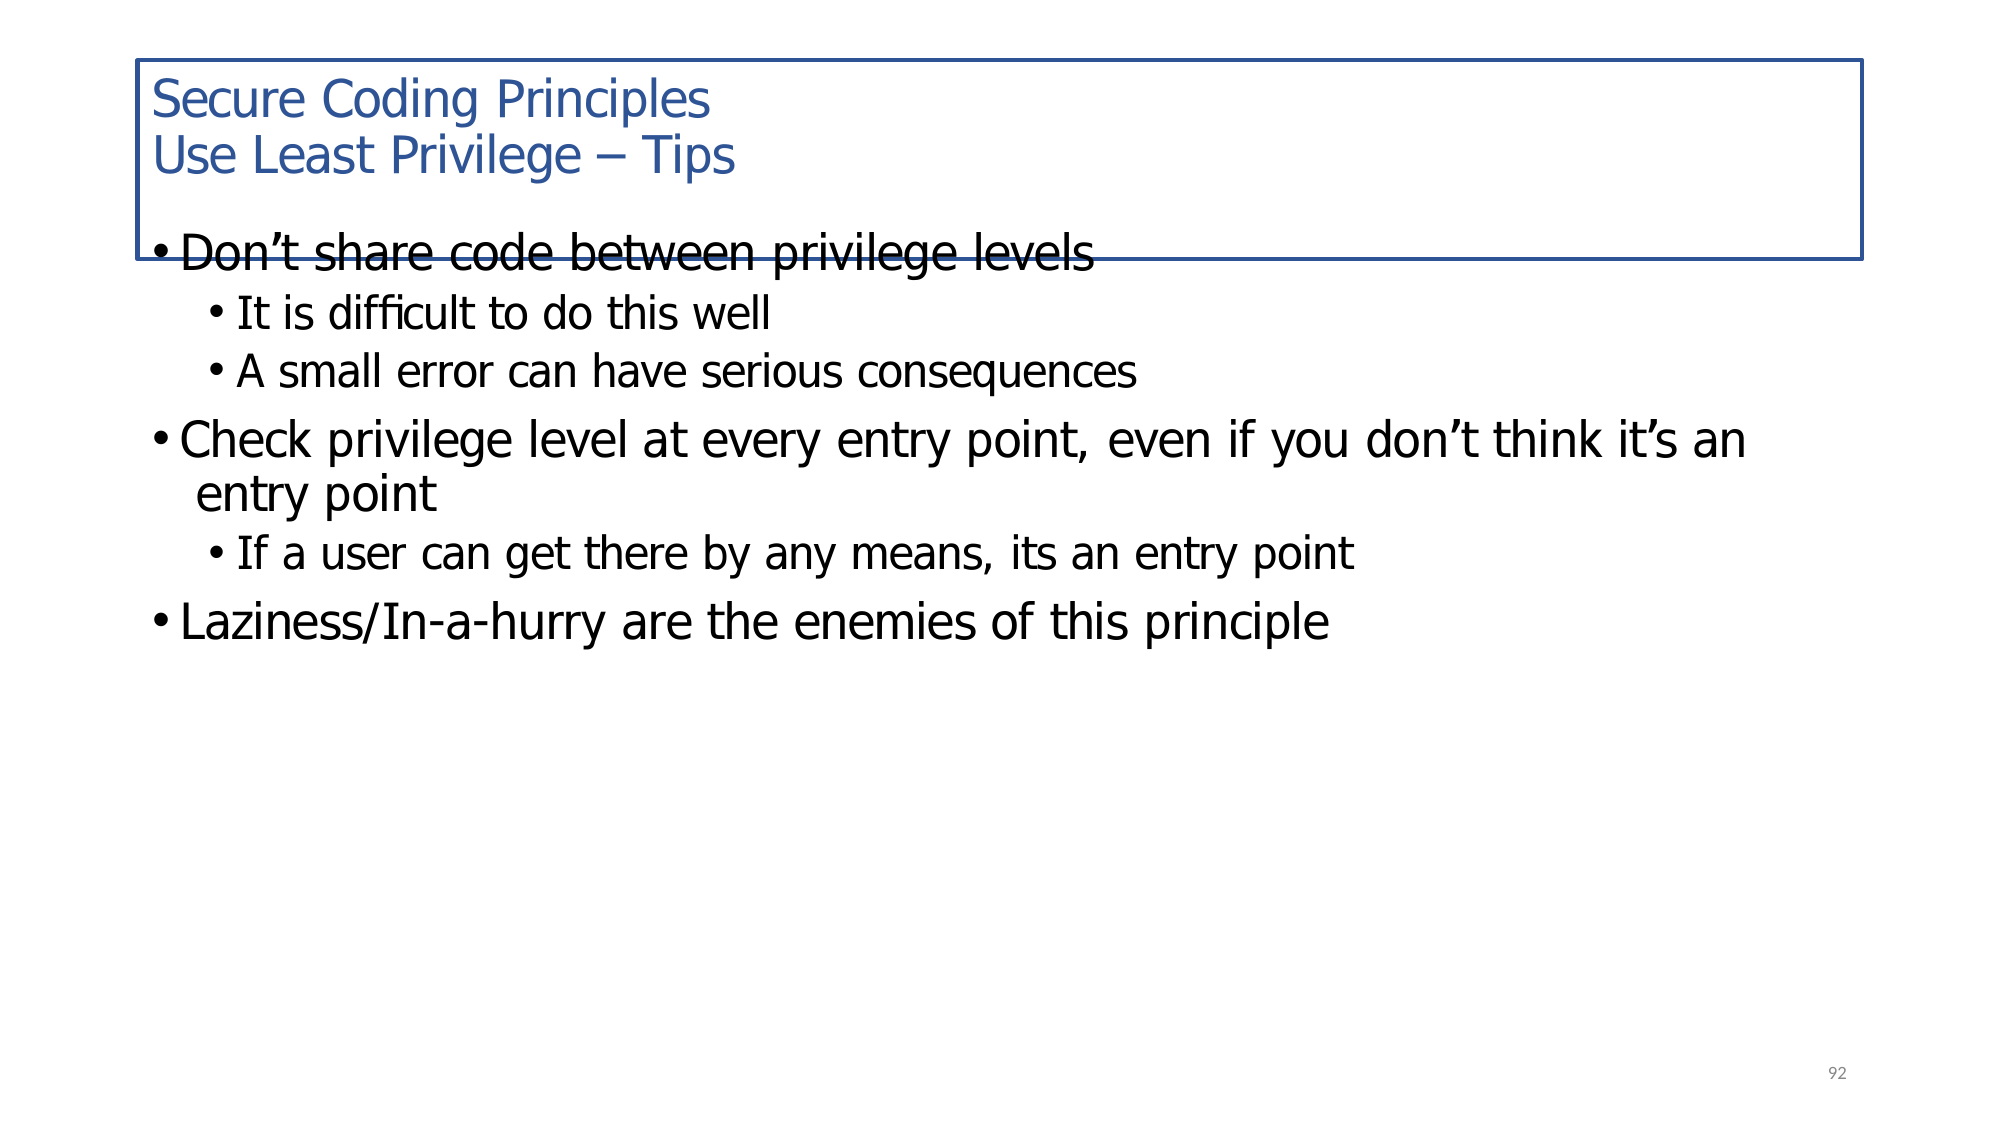

# Secure Coding Principles  Use Least Privilege – Tips
Don’t share code between privilege levels
It is difficult to do this well
A small error can have serious consequences
Check privilege level at every entry point, even if you don’t think it’s an  entry point
If a user can get there by any means, its an entry point
Laziness/In-a-hurry are the enemies of this principle
92